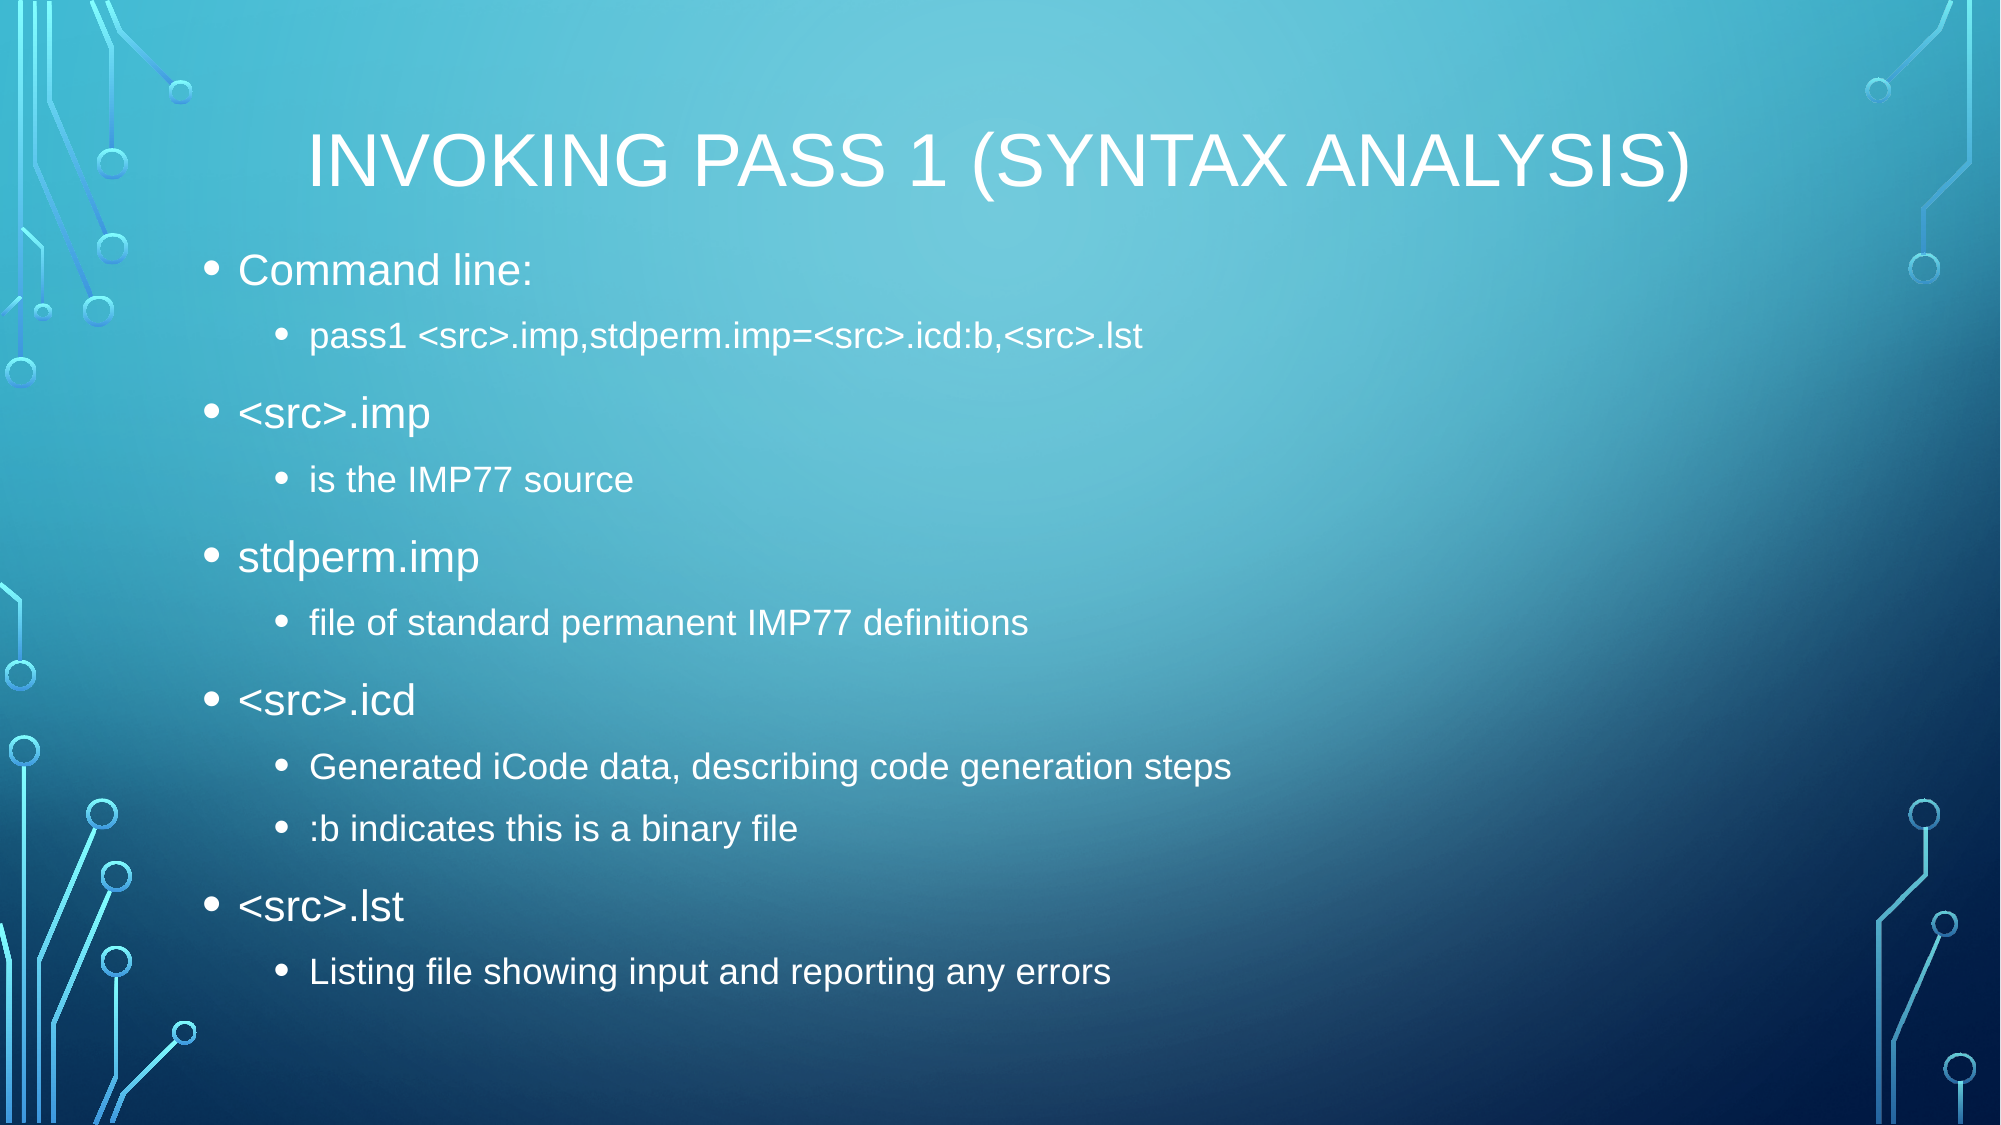

# INVOKING PASS 1 (Syntax analysis)
Command line:
pass1 <src>.imp,stdperm.imp=<src>.icd:b,<src>.lst
<src>.imp
is the IMP77 source
stdperm.imp
file of standard permanent IMP77 definitions
<src>.icd
Generated iCode data, describing code generation steps
:b indicates this is a binary file
<src>.lst
Listing file showing input and reporting any errors